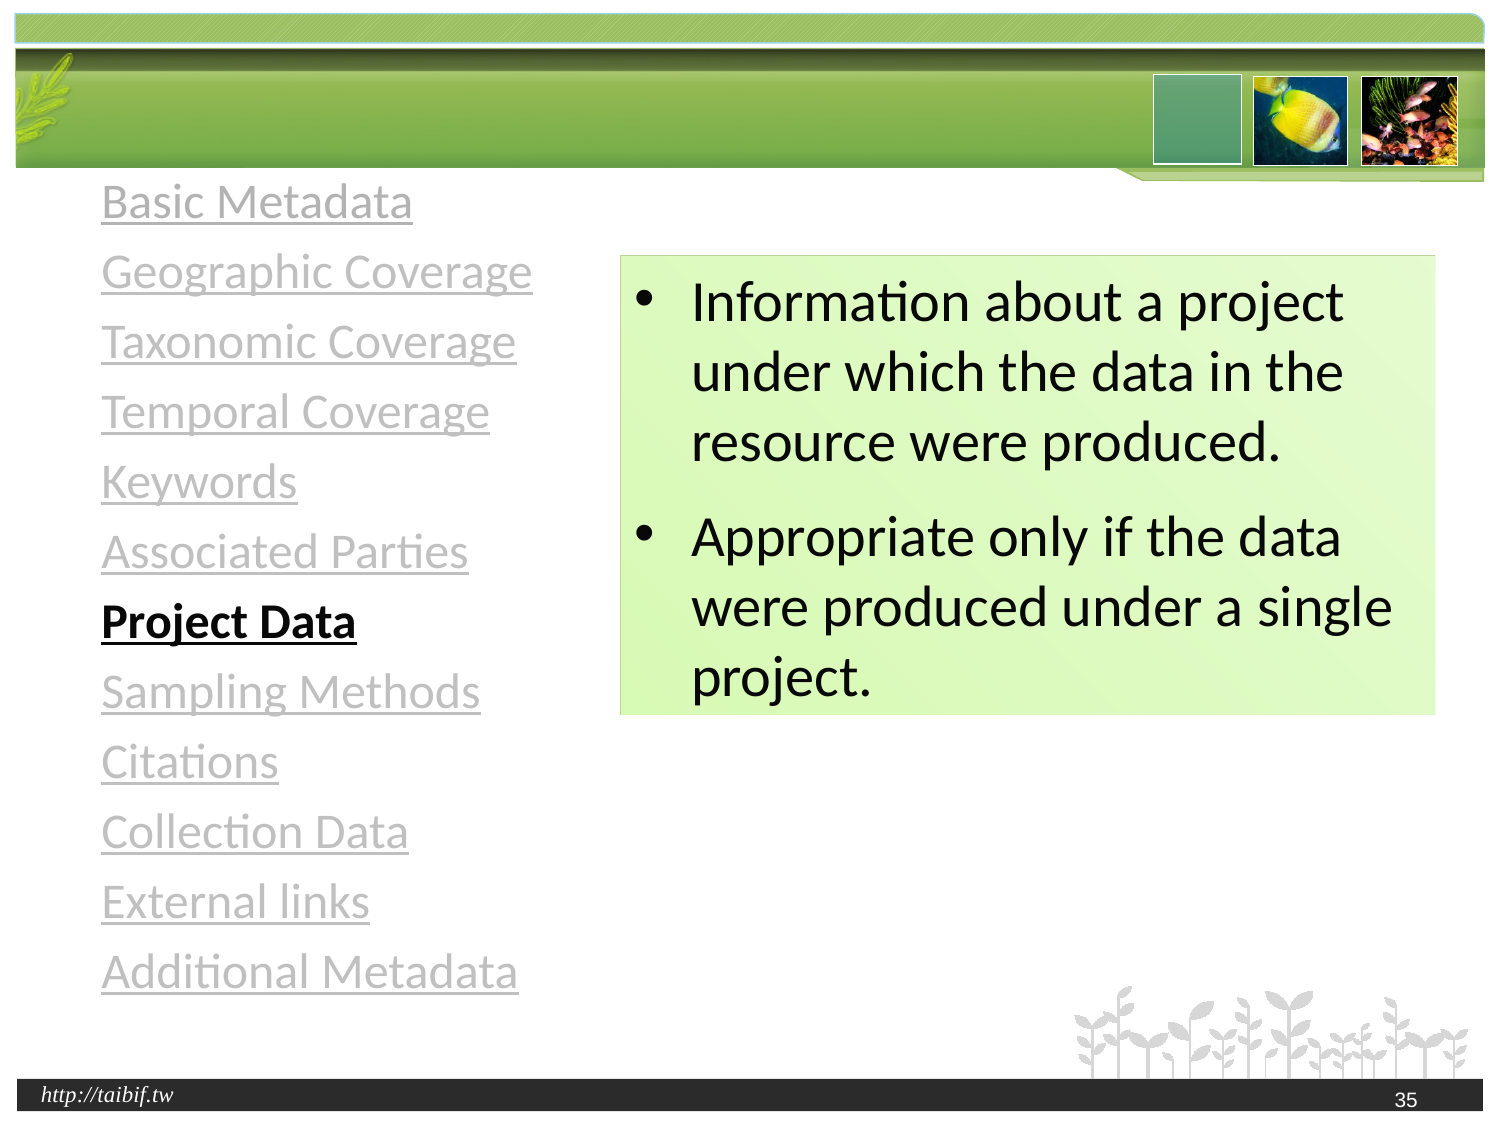

Basic Metadata
    Geographic Coverage
    Taxonomic Coverage
    Temporal Coverage
    Keywords
    Associated Parties
    Project Data
    Sampling Methods
    Citations
    Collection Data
    External links
    Additional Metadata
Information about a project under which the data in the resource were produced.
Appropriate only if the data were produced under a single project.
35